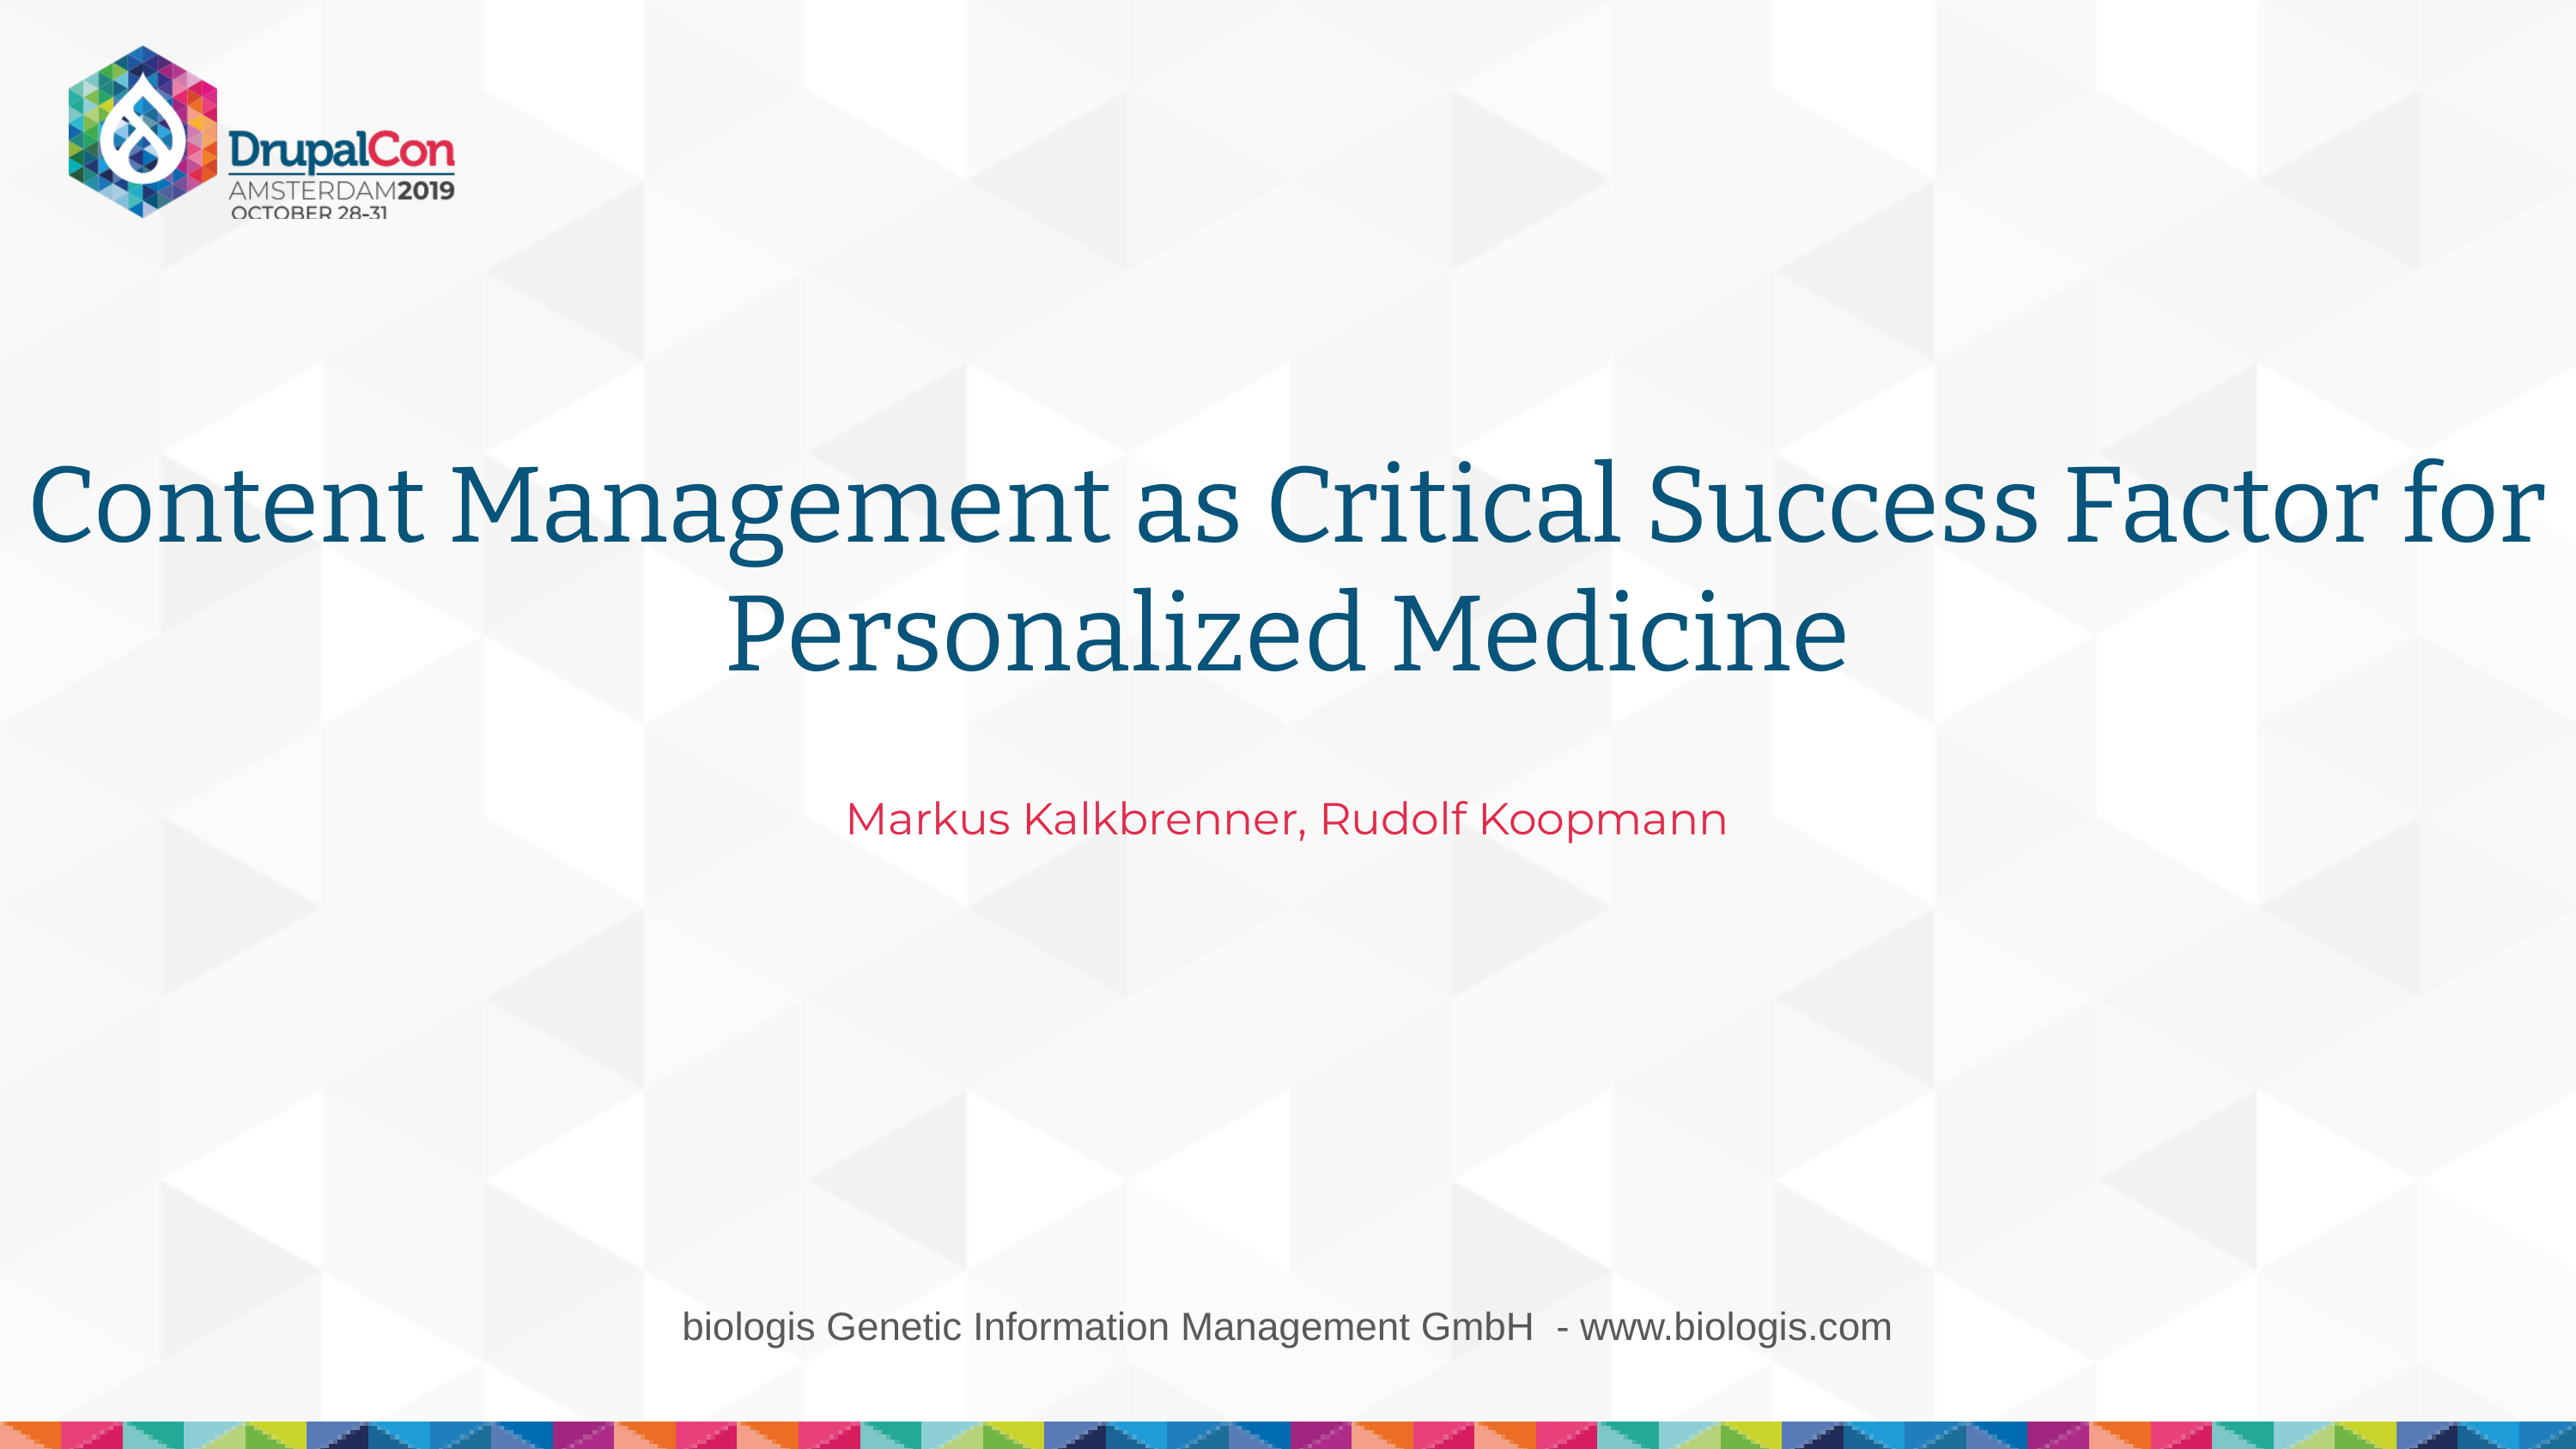

Content Management as Critical Success Factor for Personalized Medicine

Markus Kalkbrenner, Rudolf Koopmann
biologis Genetic Information Management GmbH  - www.biologis.com